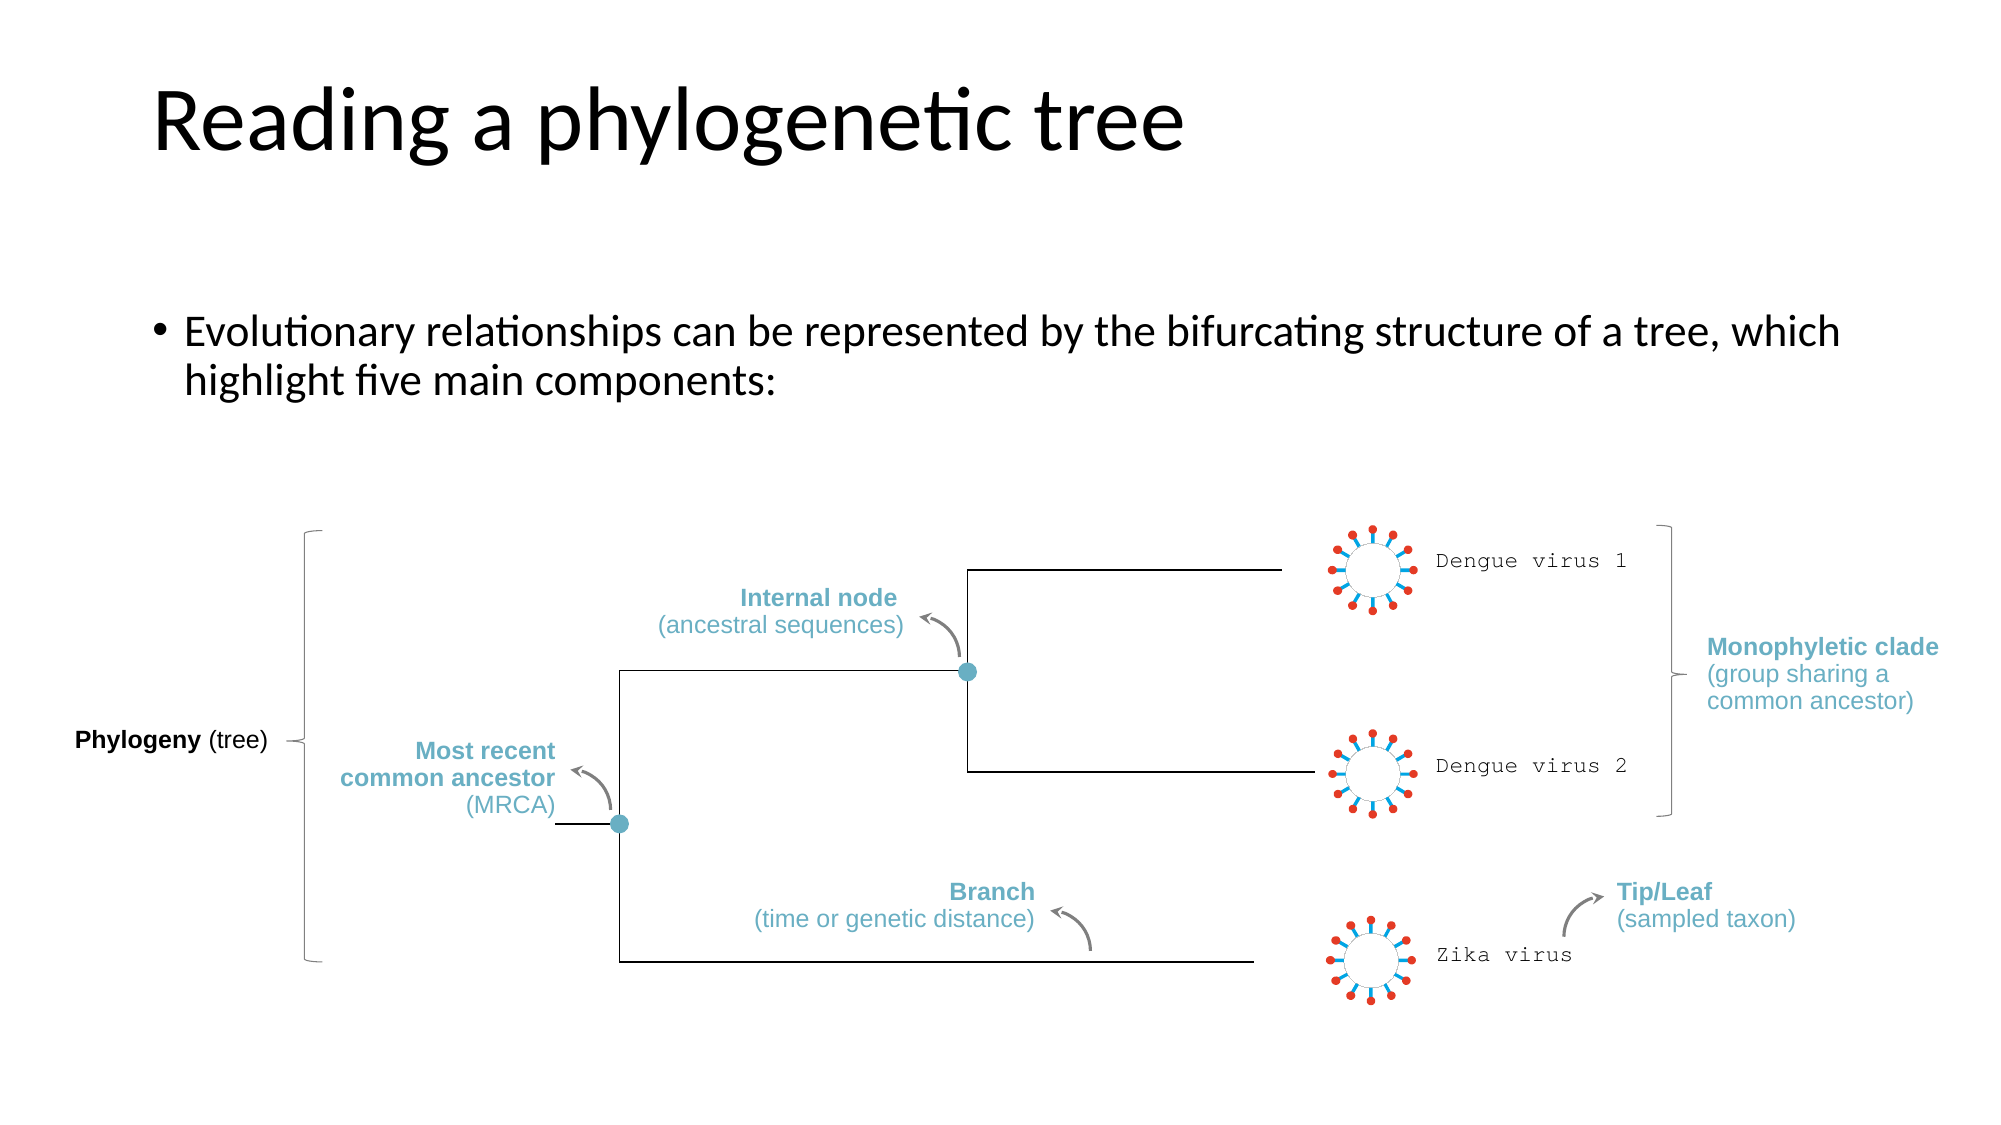

# Reading a phylogenetic tree
Evolutionary relationships can be represented by the bifurcating structure of a tree, which highlight five main components:

Dengue virus 1

Internal node
(ancestral sequences)

Monophyletic clade
(group sharing a common ancestor)

Phylogeny (tree)

Dengue virus 2
Most recent common ancestor (MRCA)

Branch
(time or genetic distance)

Tip/Leaf
(sampled taxon)

Zika virus